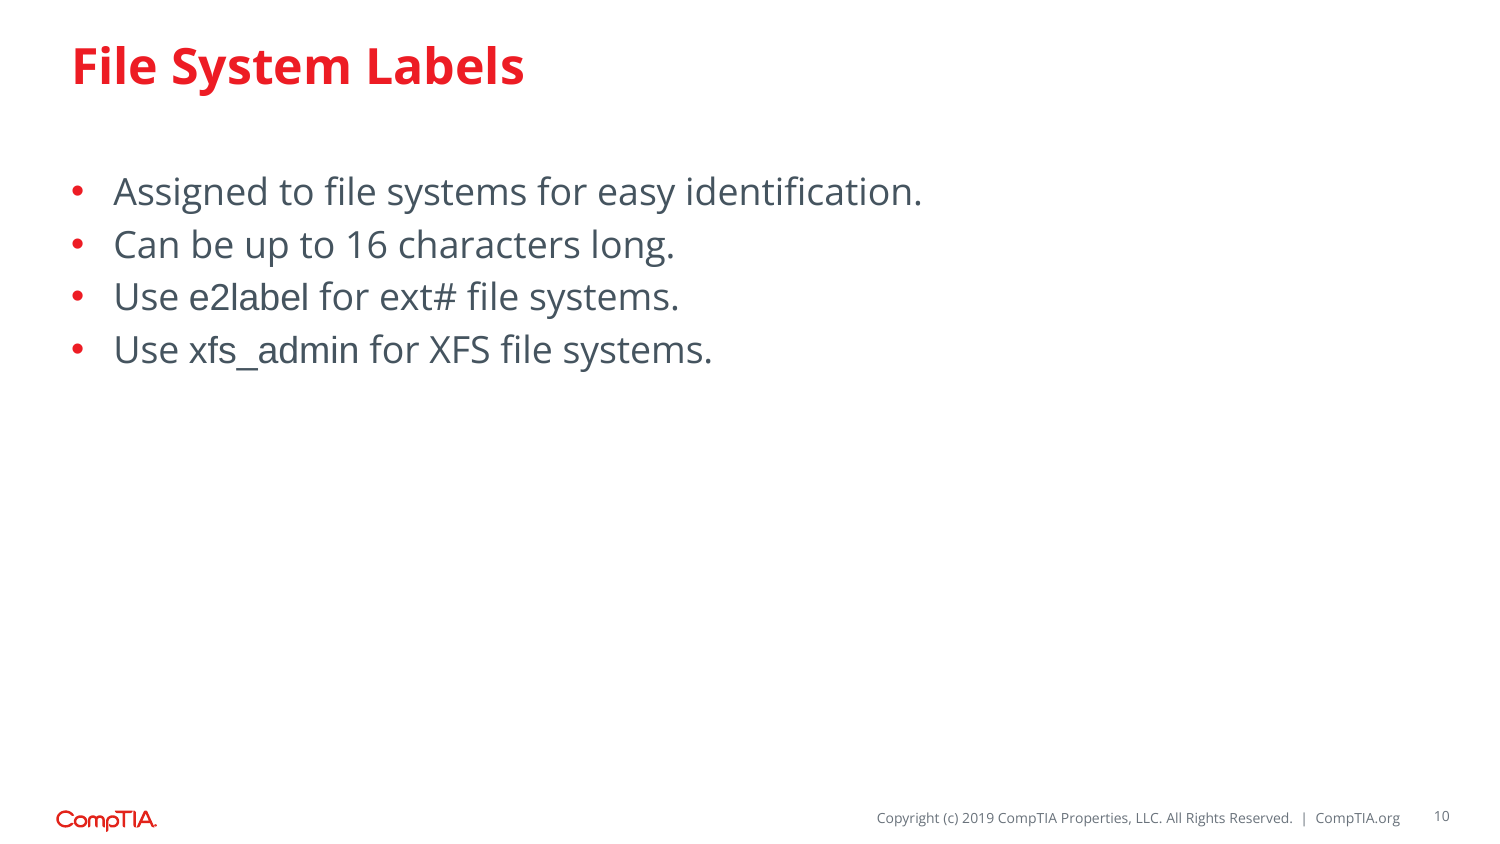

# File System Labels
Assigned to file systems for easy identification.
Can be up to 16 characters long.
Use e2label for ext# file systems.
Use xfs_admin for XFS file systems.
10